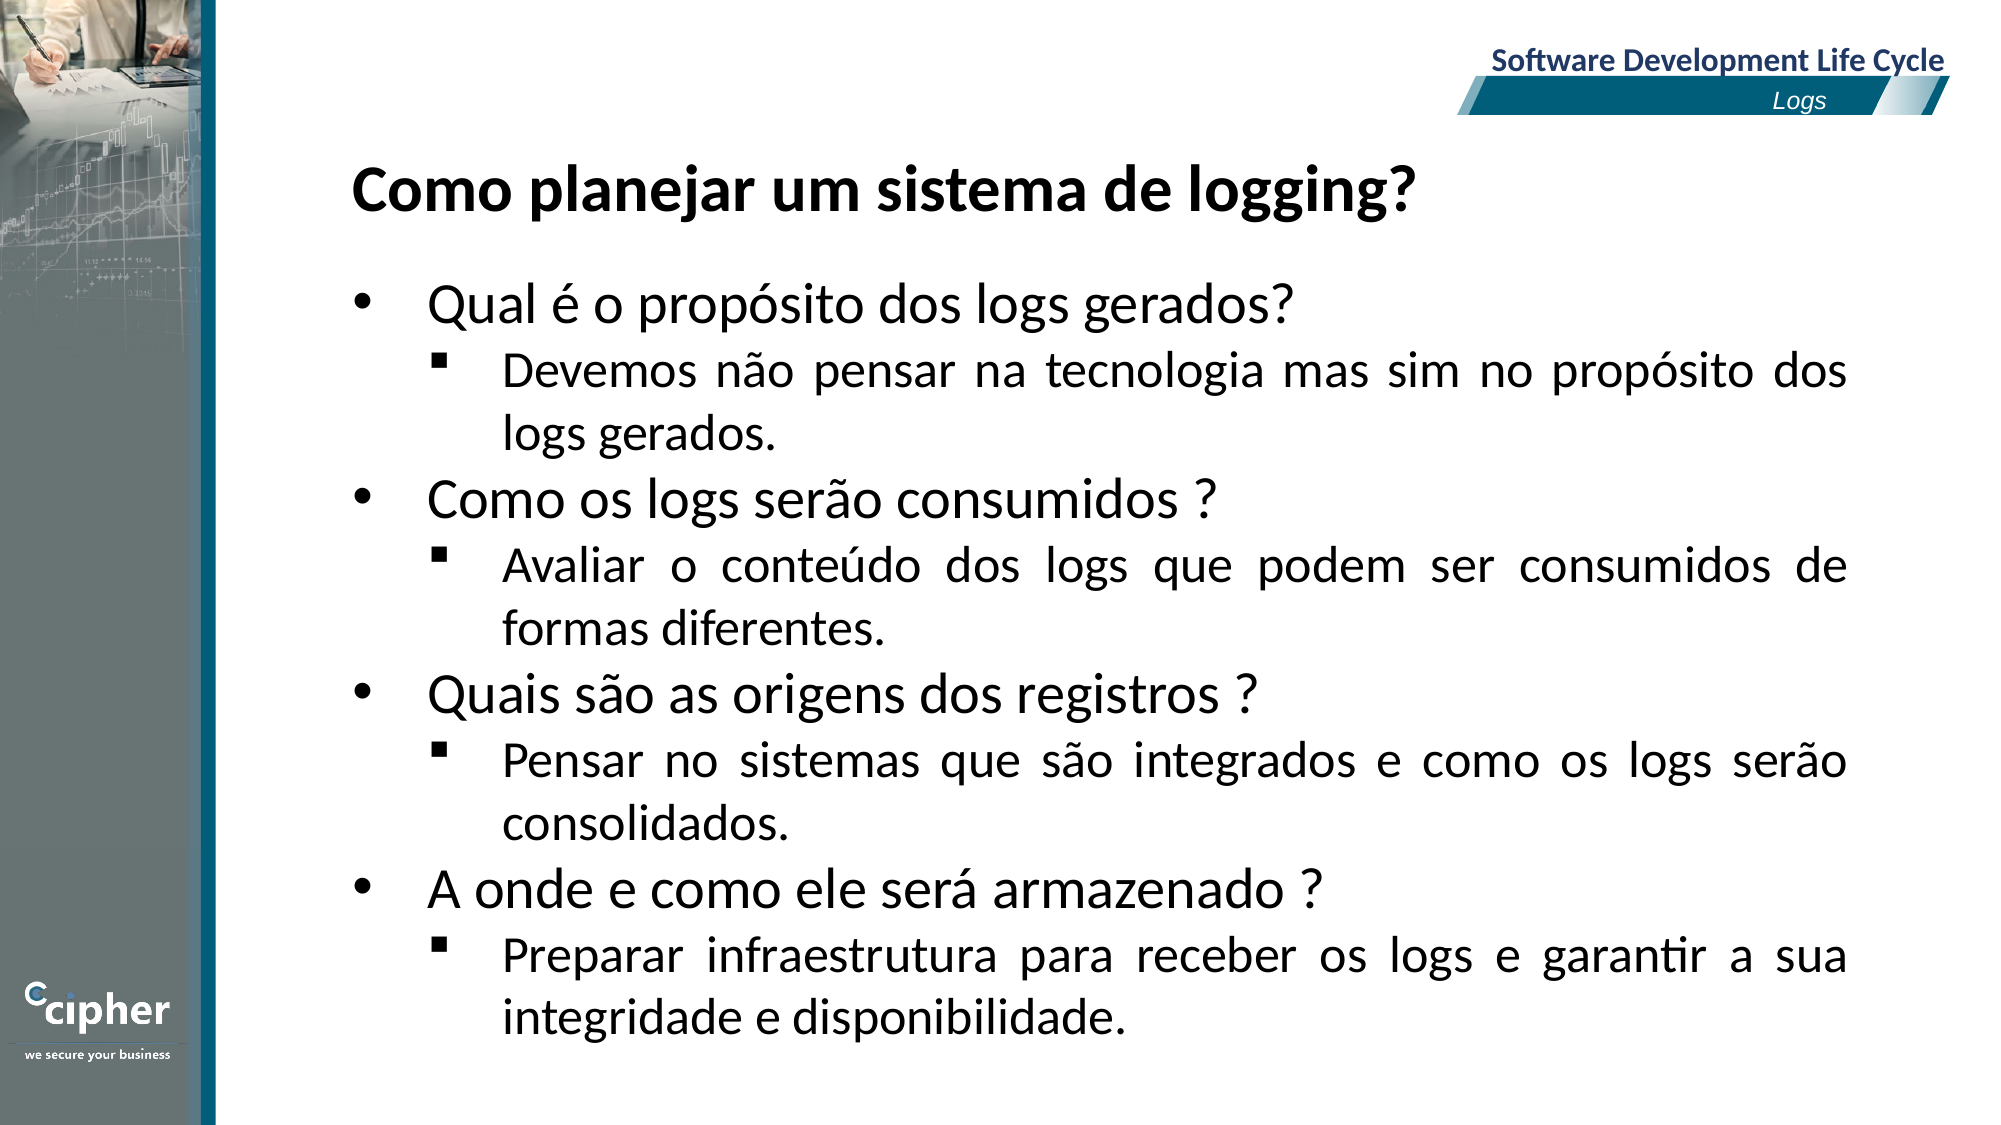

Software Development Life Cycle
Logs

Como planejar um sistema de logging?
Qual é o propósito dos logs gerados?
Devemos não pensar na tecnologia mas sim no propósito dos logs gerados.
Como os logs serão consumidos ?
Avaliar o conteúdo dos logs que podem ser consumidos de formas diferentes.
Quais são as origens dos registros ?
Pensar no sistemas que são integrados e como os logs serão consolidados.
A onde e como ele será armazenado ?
Preparar infraestrutura para receber os logs e garantir a sua integridade e disponibilidade.